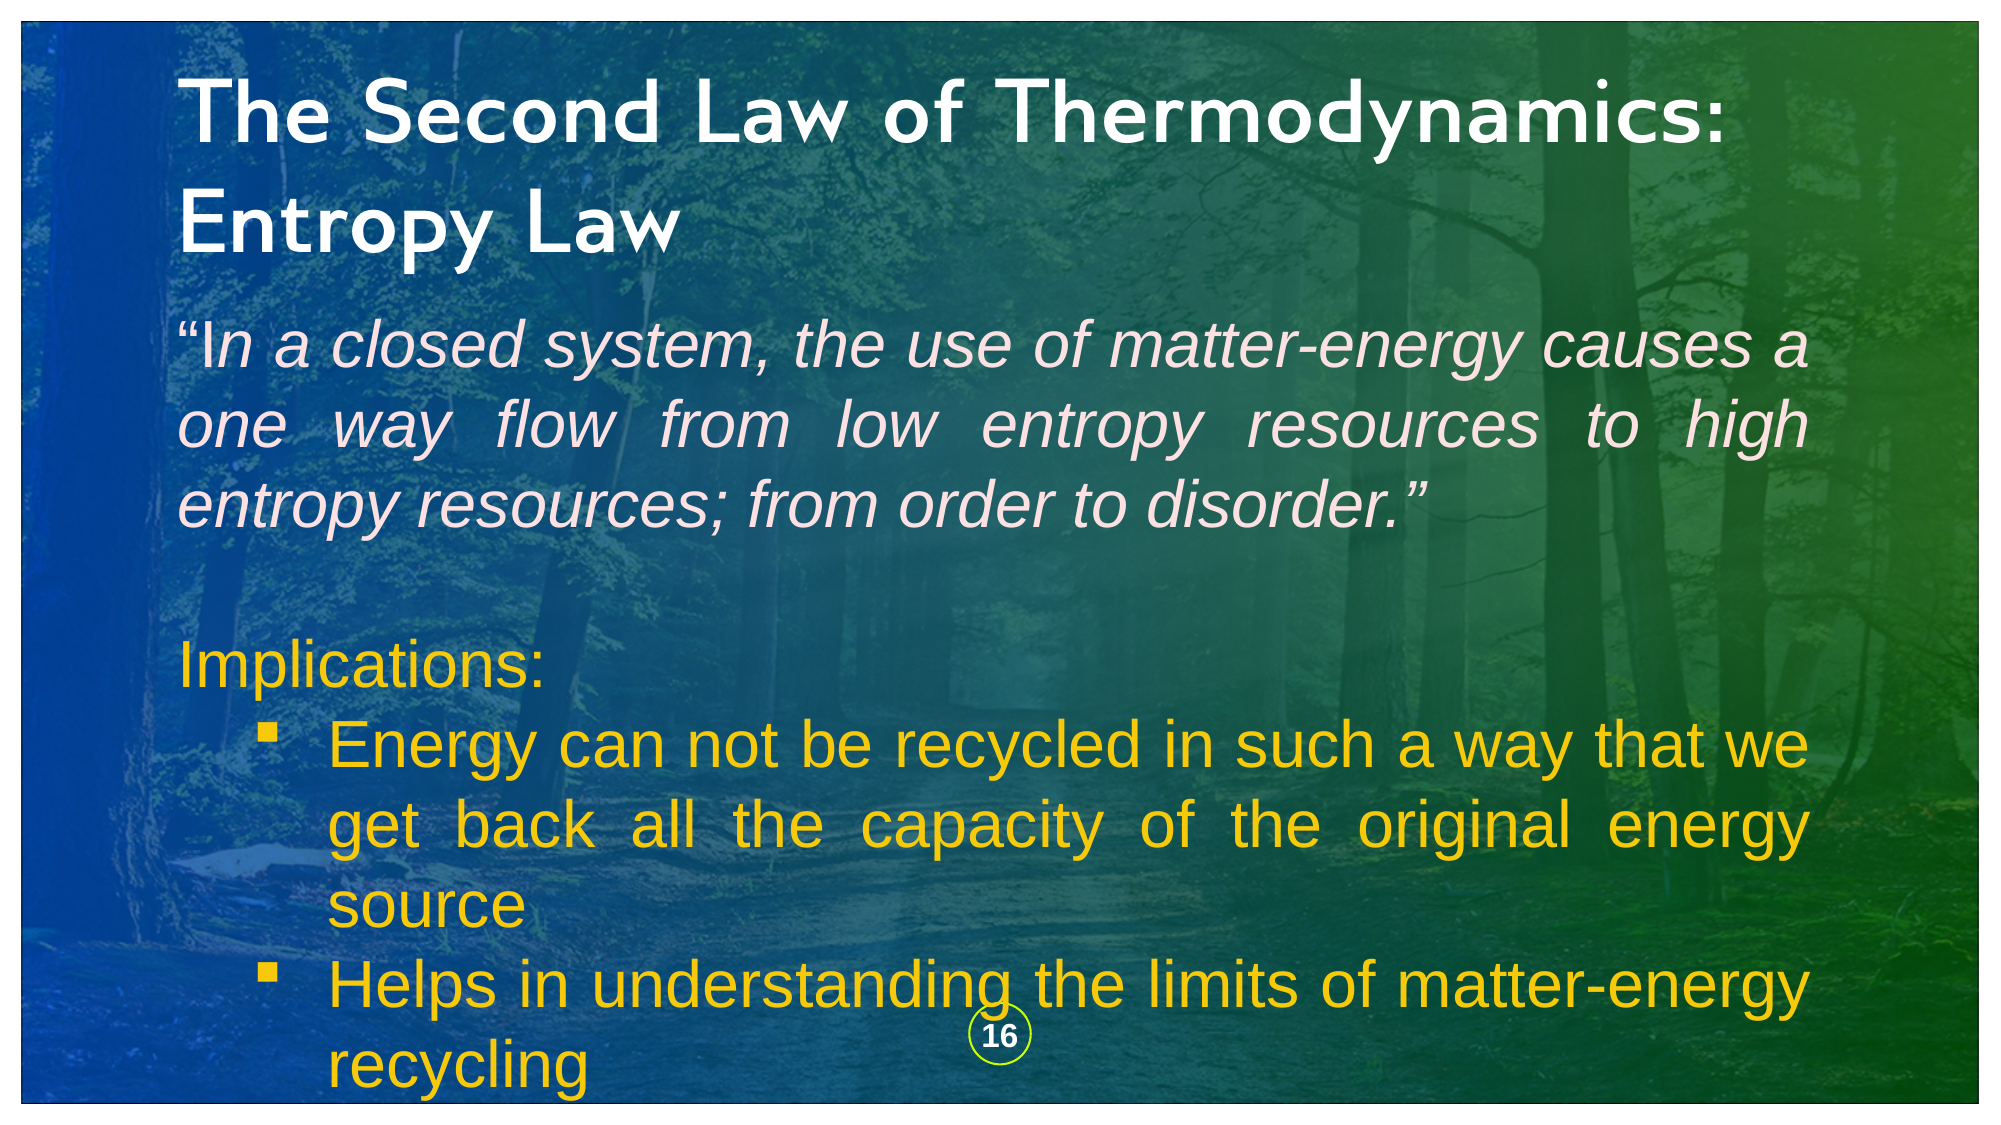

The Second Law of Thermodynamics:
Entropy Law
“In a closed system, the use of matter-energy causes a one way flow from low entropy resources to high entropy resources; from order to disorder.”

Implications:
Energy can not be recycled in such a way that we get back all the capacity of the original energy source
Helps in understanding the limits of matter-energy recycling

Implications:
Energy can not be recycled in such a way that we get back all the capacity of the original energy source

Helps in understanding the limits of matter-energy recycling, but is not harbinger of doom
Puts limits on the degree to which resources can be substituted

16